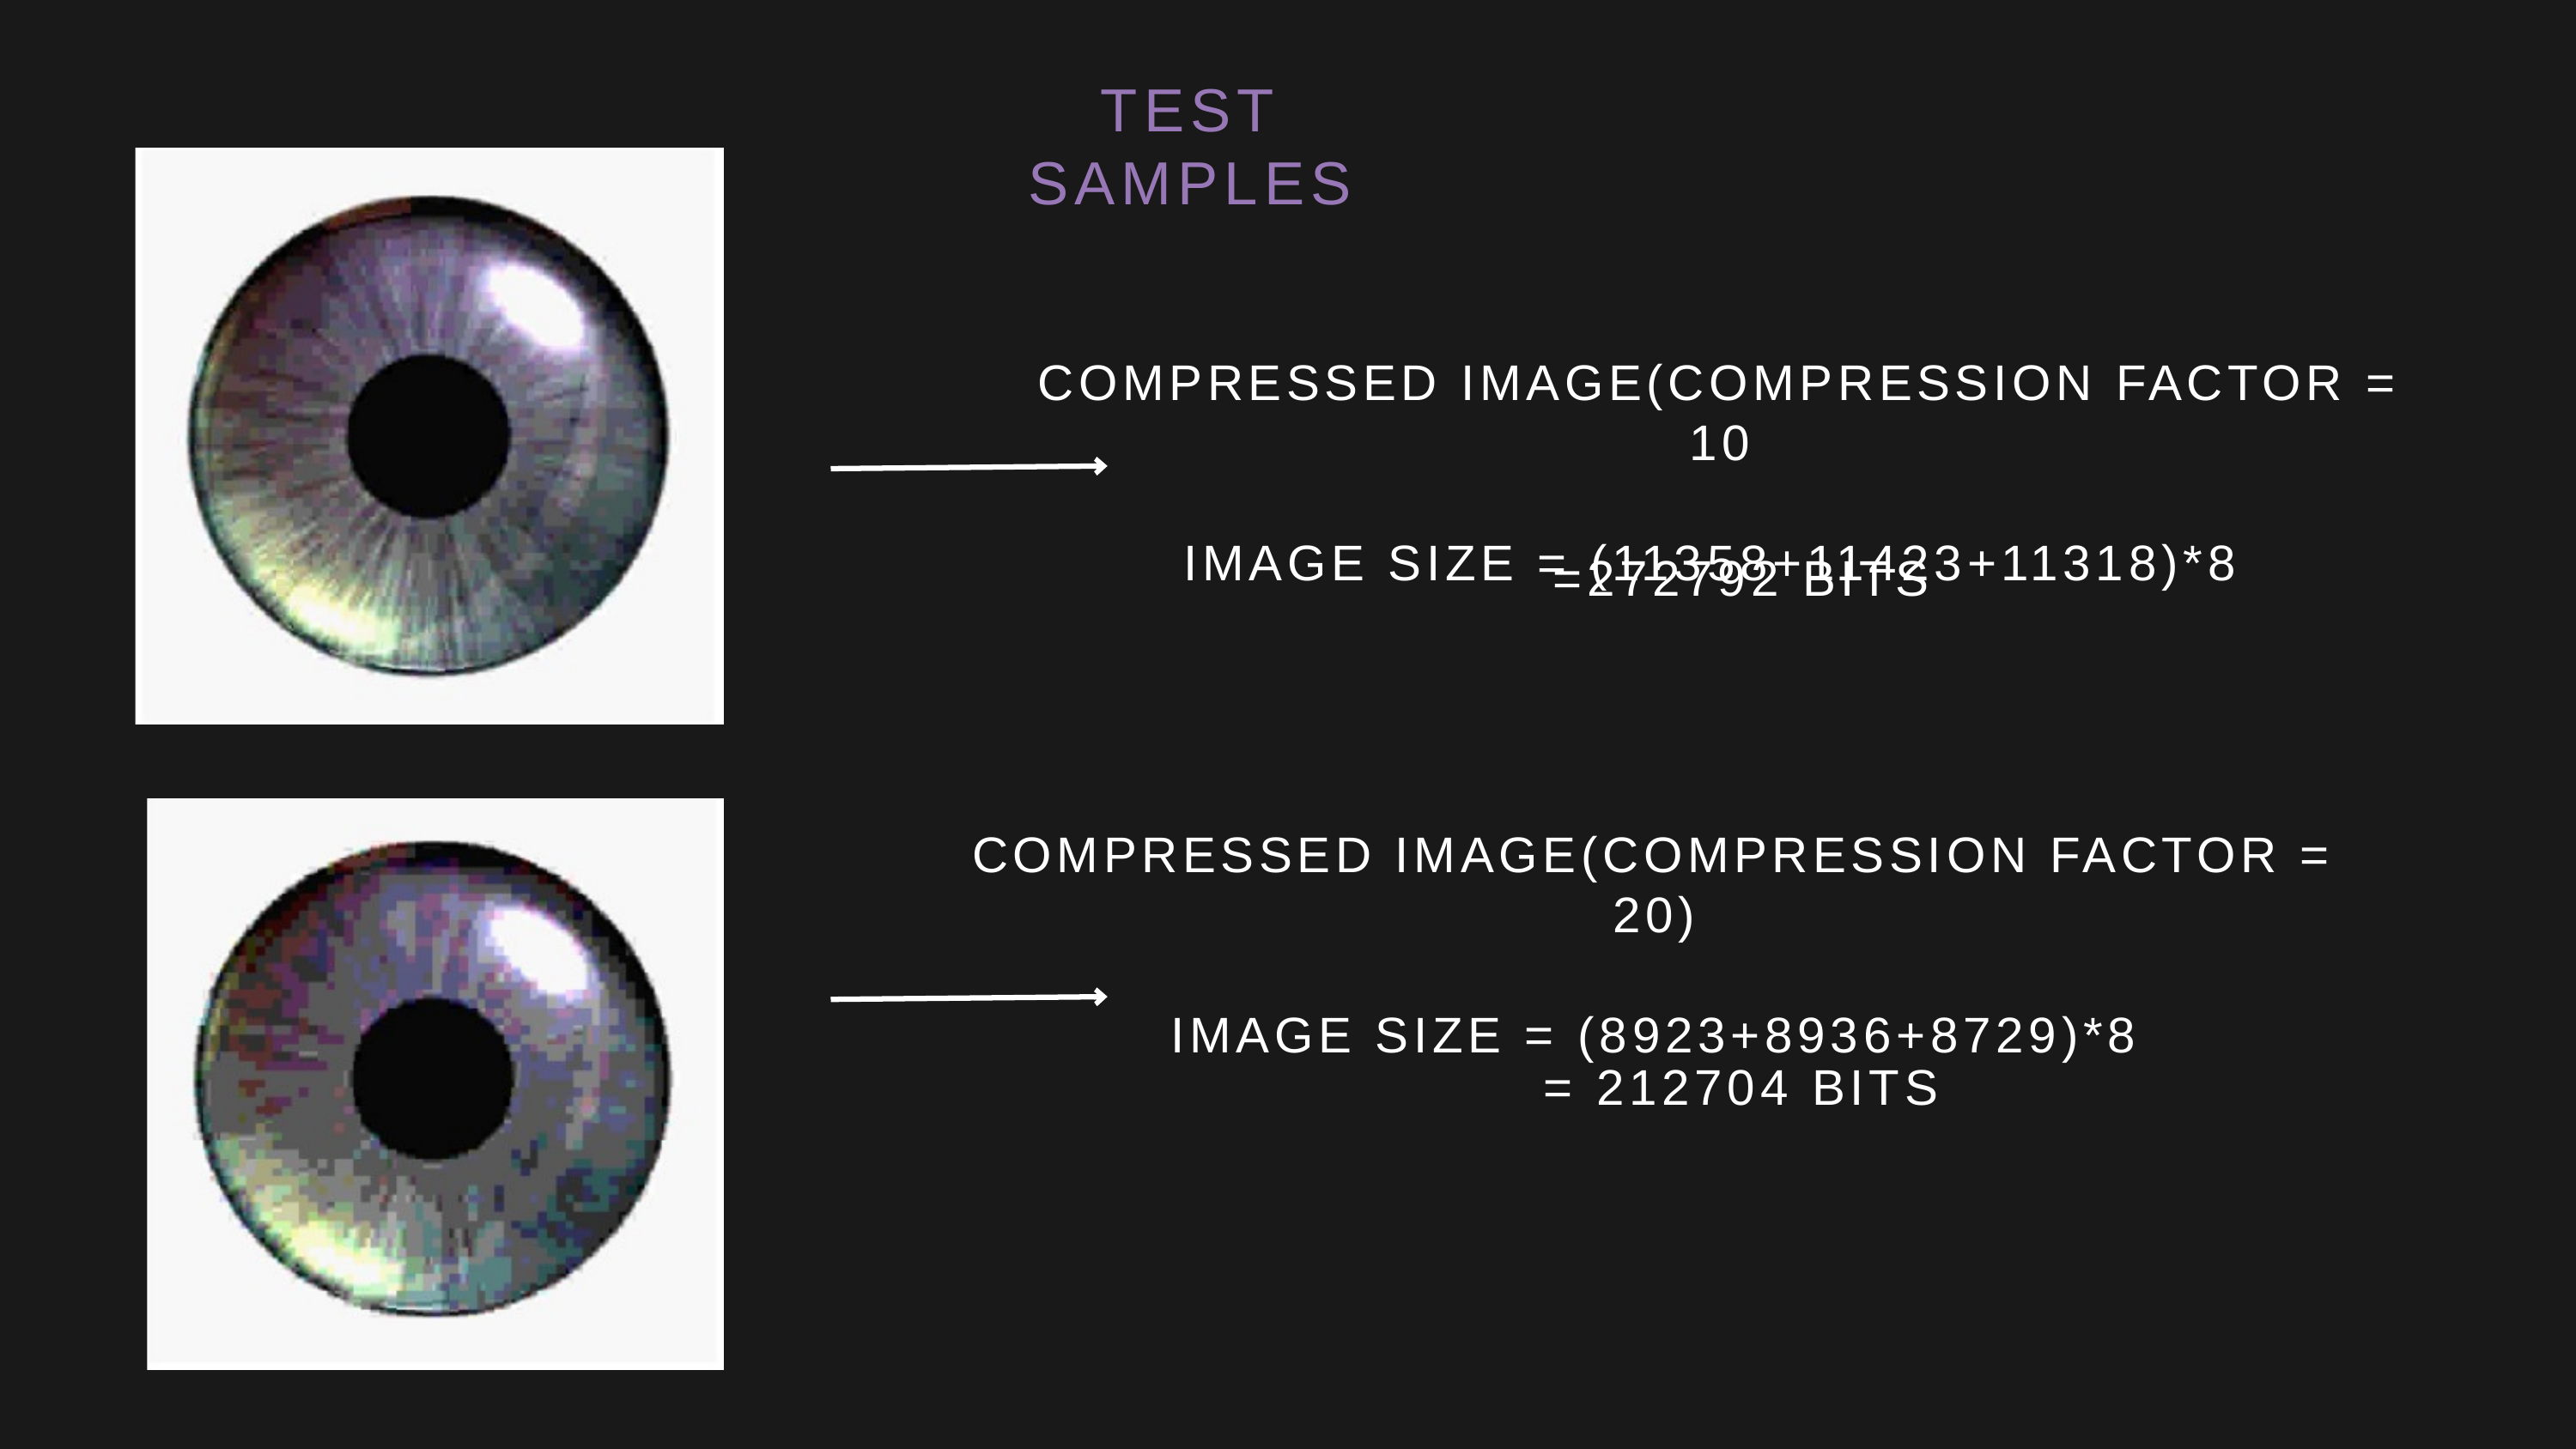

TEST SAMPLES

COMPRESSED IMAGE(COMPRESSION FACTOR = 10

IMAGE SIZE = (11358+11423+11318)*8

=272792 BITS

COMPRESSED IMAGE(COMPRESSION FACTOR = 20)

IMAGE SIZE = (8923+8936+8729)*8

= 212704 BITS